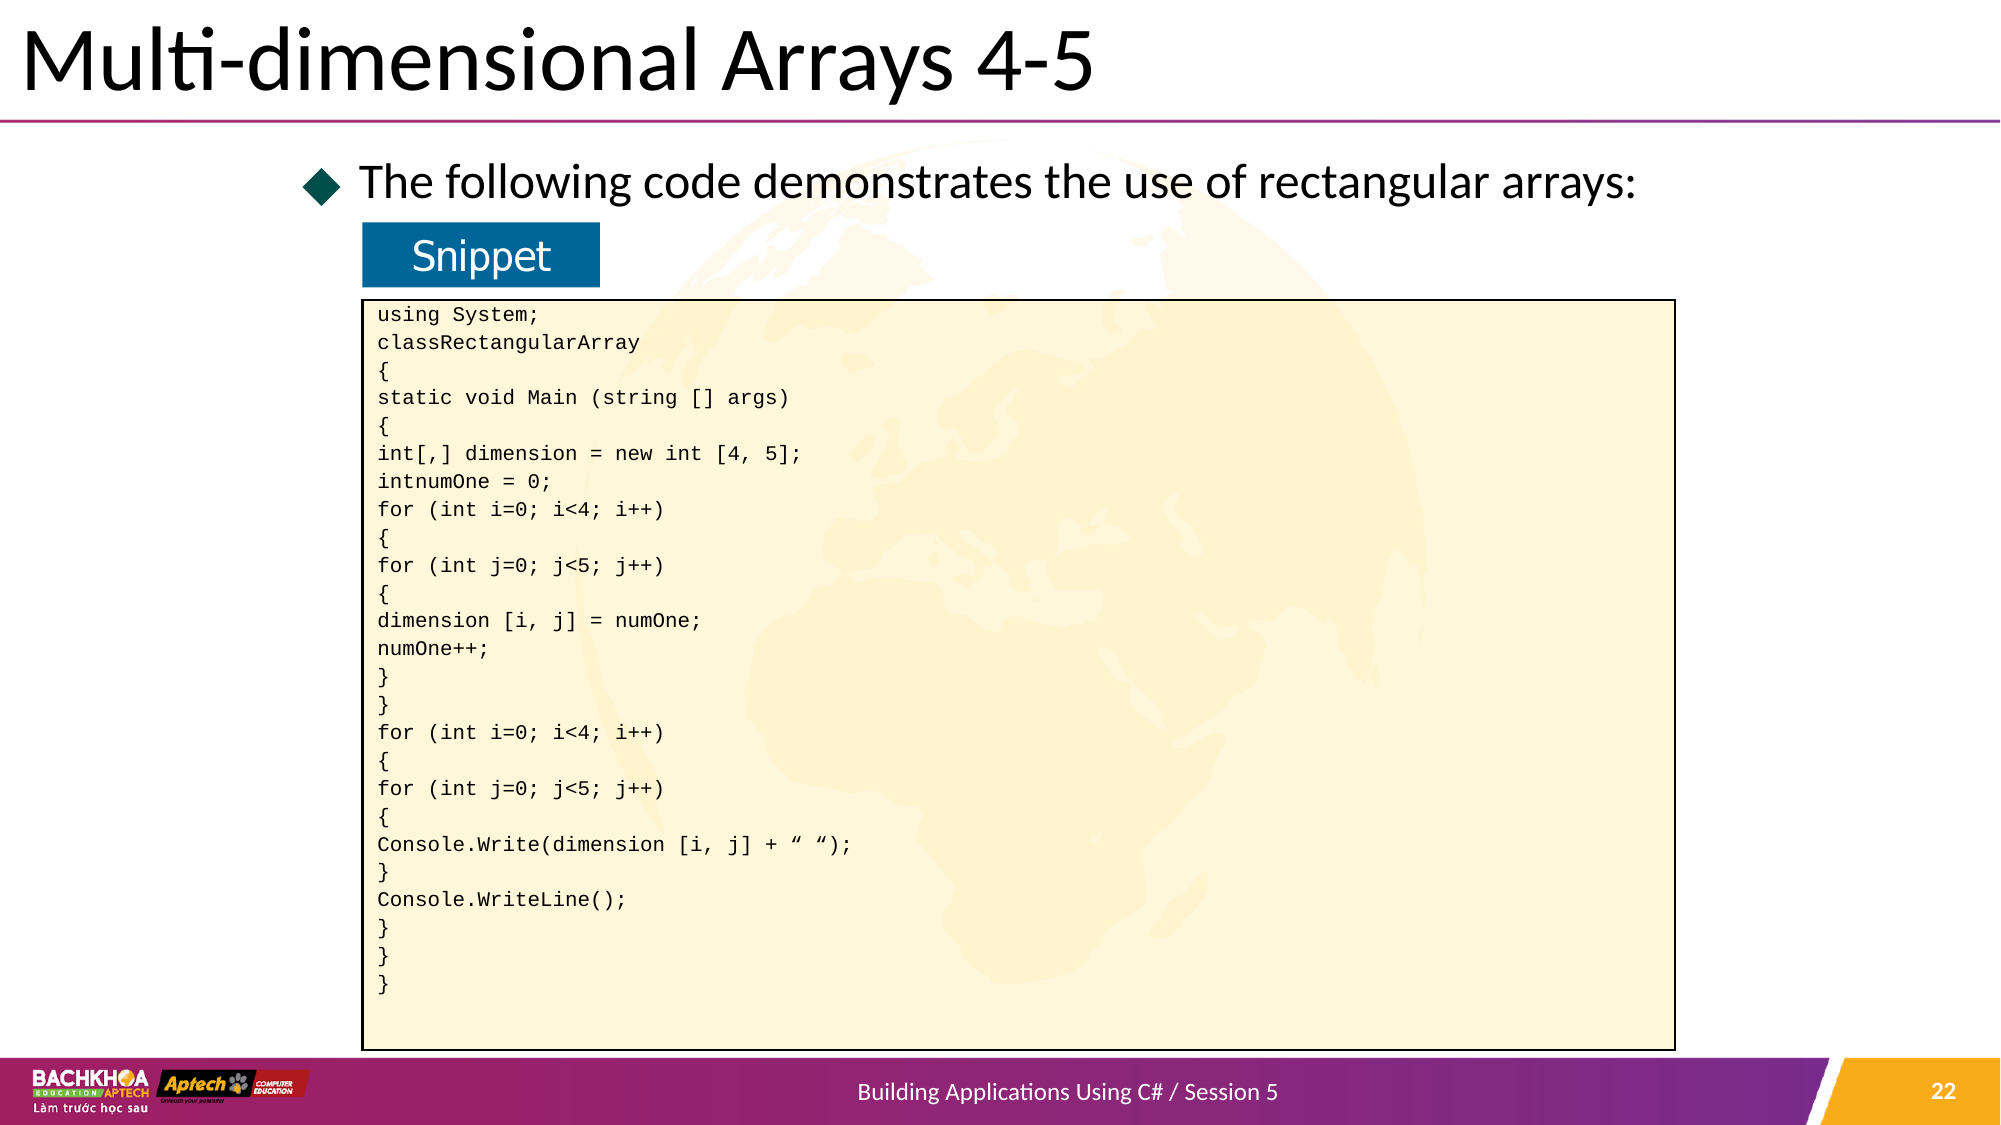

# Multi-dimensional Arrays 4-5

The following code demonstrates the use of rectangular arrays:

Snippet
using System;
classRectangularArray
{
static void Main (string [] args)
{
int[,] dimension = new int [4, 5];
intnumOne = 0;
for (int i=0; i<4; i++)
{
for (int j=0; j<5; j++)
{
dimension [i, j] = numOne;
numOne++;
}
}
for (int i=0; i<4; i++)
{
for (int j=0; j<5; j++)
{
Console.Write(dimension [i, j] + “ “);
}
Console.WriteLine();
}
}
}

22
Building Applications Using C# / Session 5